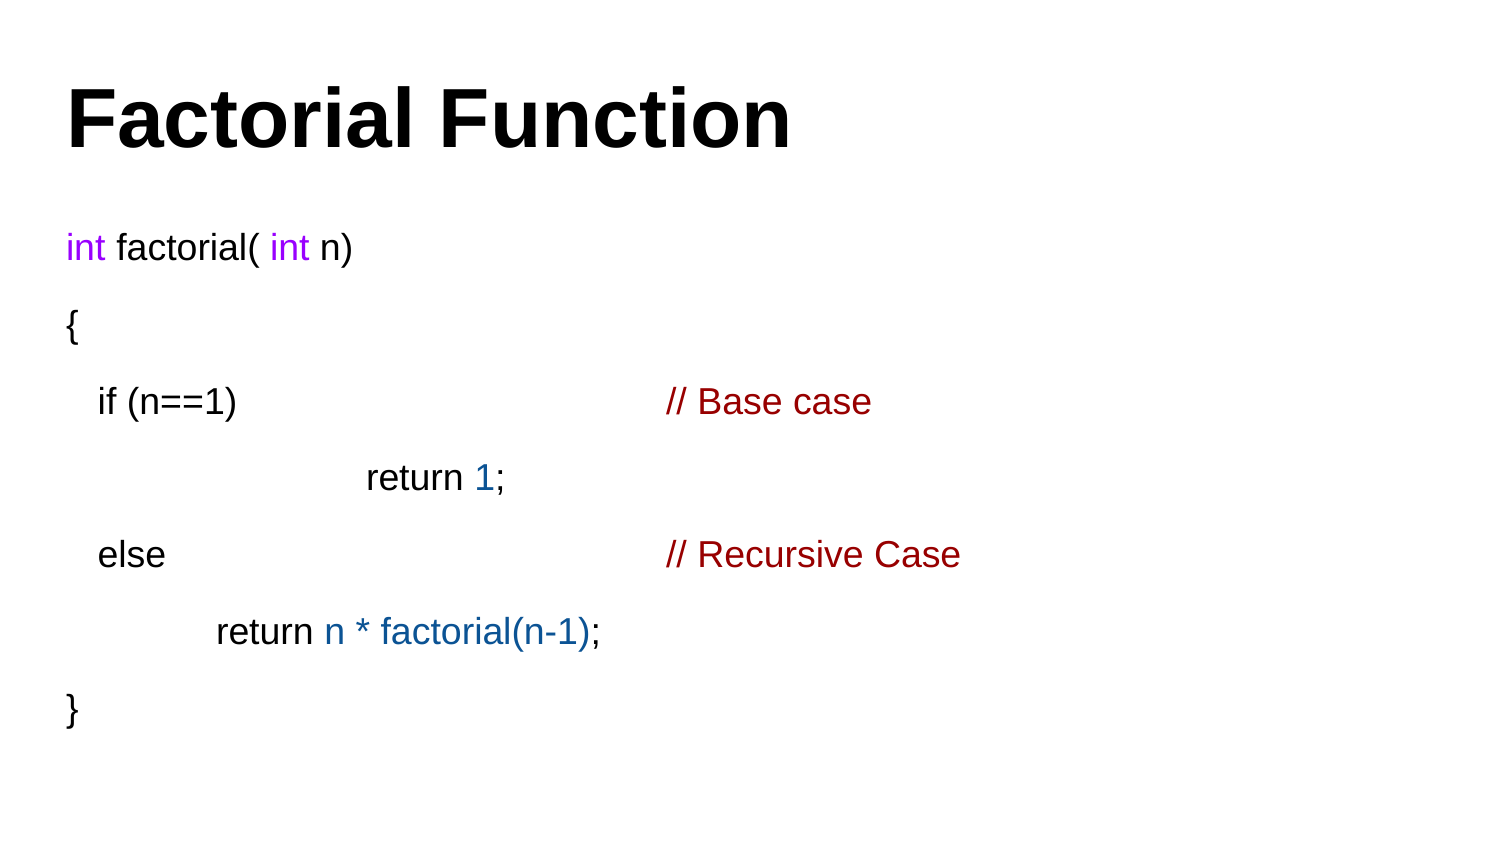

# Factorial Function
int factorial( int n)
{
   if (n==1)			// Base case
		return 1;
   else 				// Recursive Case
	return n * factorial(n-1);
}